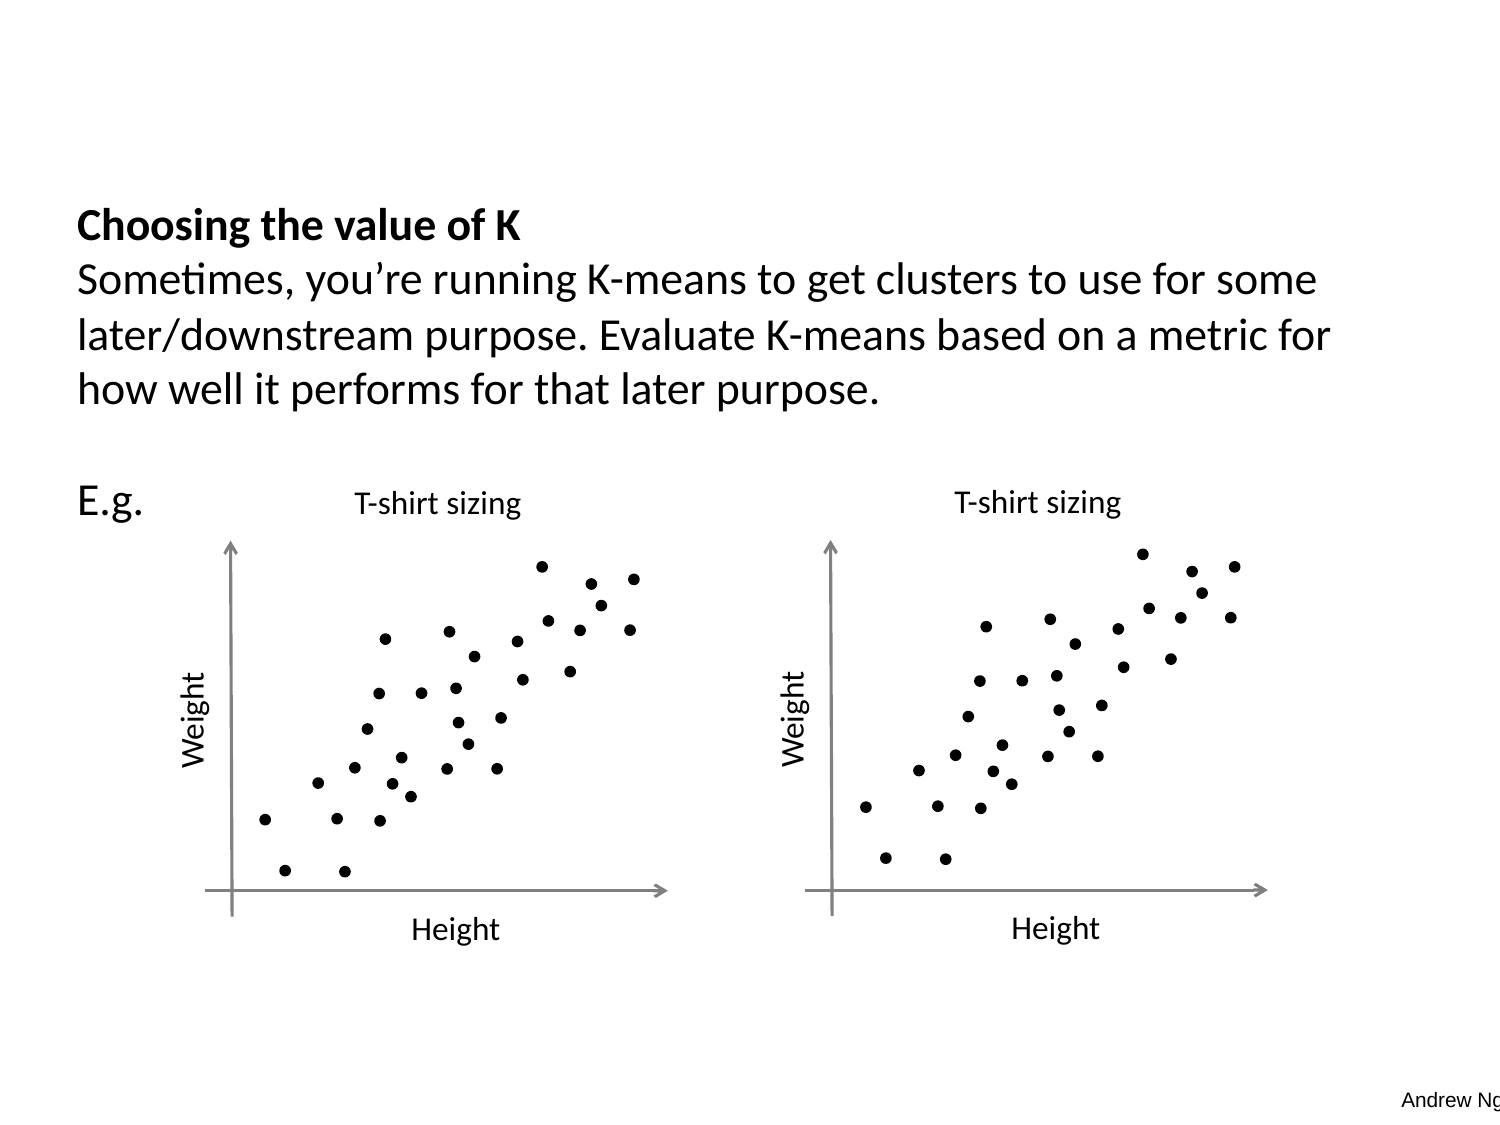

Choosing the value of K
Sometimes, you’re running K-means to get clusters to use for some later/downstream purpose. Evaluate K-means based on a metric for how well it performs for that later purpose.

E.g.
T-shirt sizing
T-shirt sizing

Weight
Weight

Height
Height